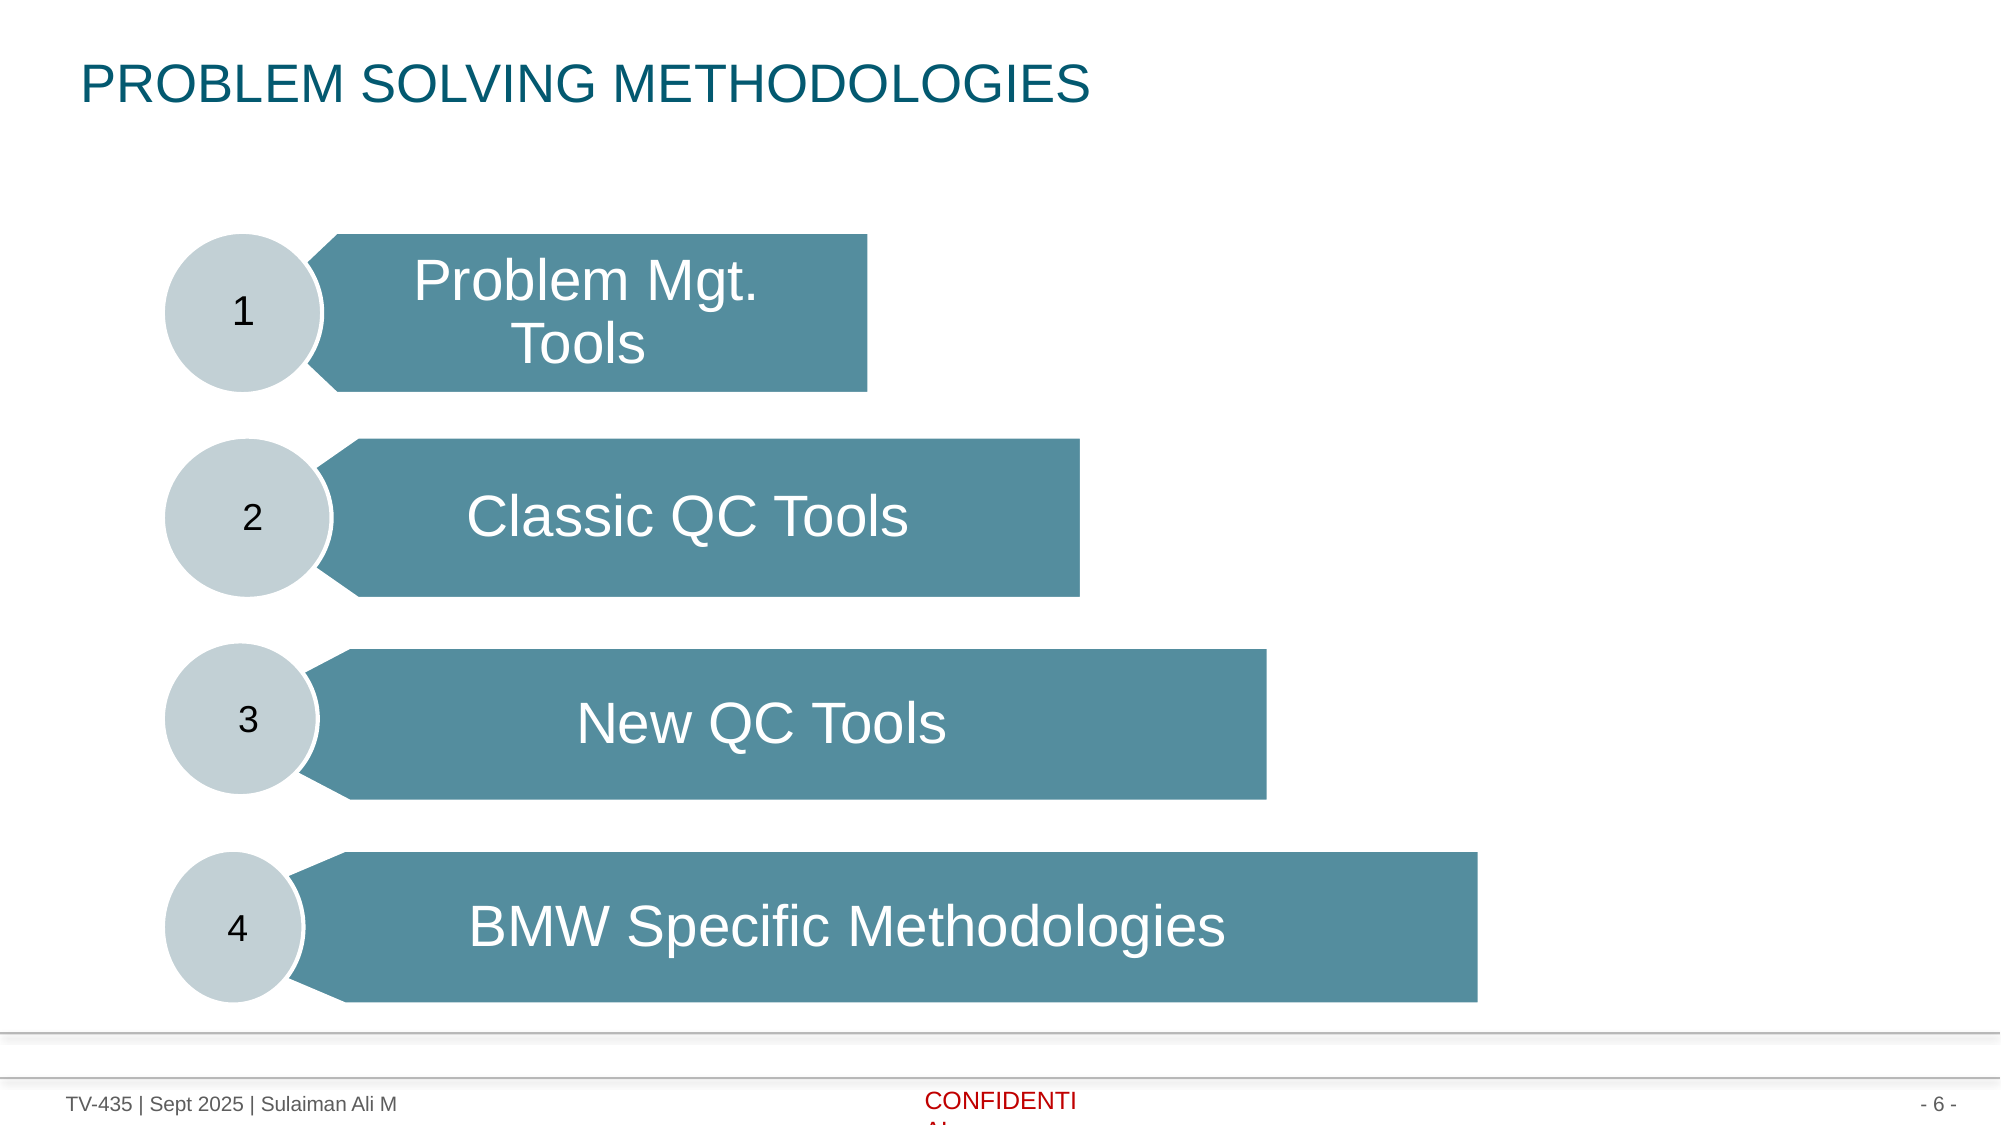

Seite 6
# Problem Solving Methodologies
Problem Mgt. Tools

1
Classic QC Tools

2

New QC Tools
3
BMW Specific Methodologies

4